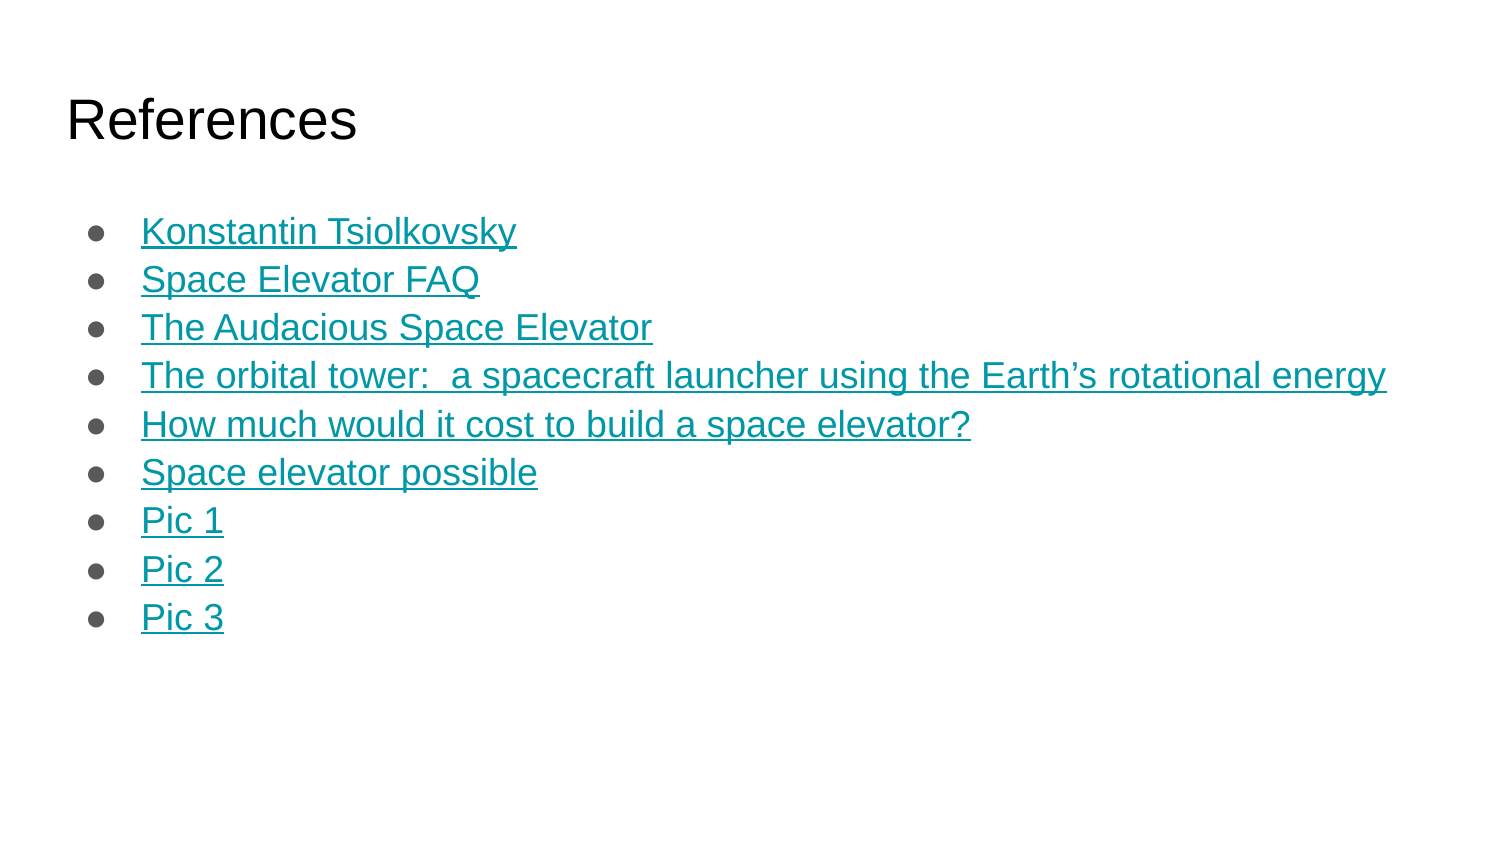

# References
Konstantin Tsiolkovsky
Space Elevator FAQ
The Audacious Space Elevator
The orbital tower:  a spacecraft launcher using the Earth’s rotational energy
How much would it cost to build a space elevator?
Space elevator possible
Pic 1
Pic 2
Pic 3